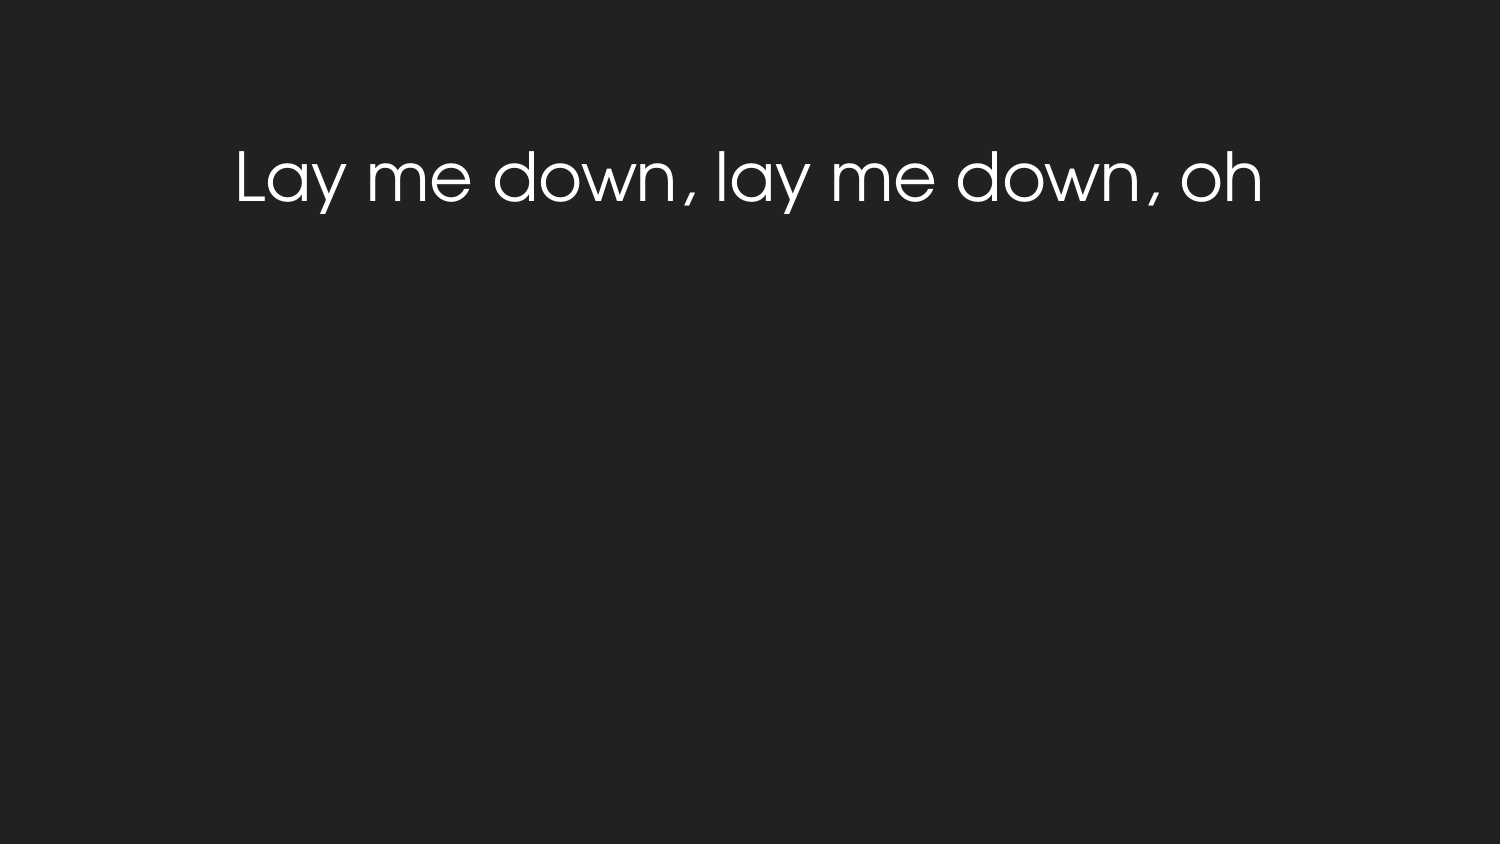

Lay me down, lay me down, oh